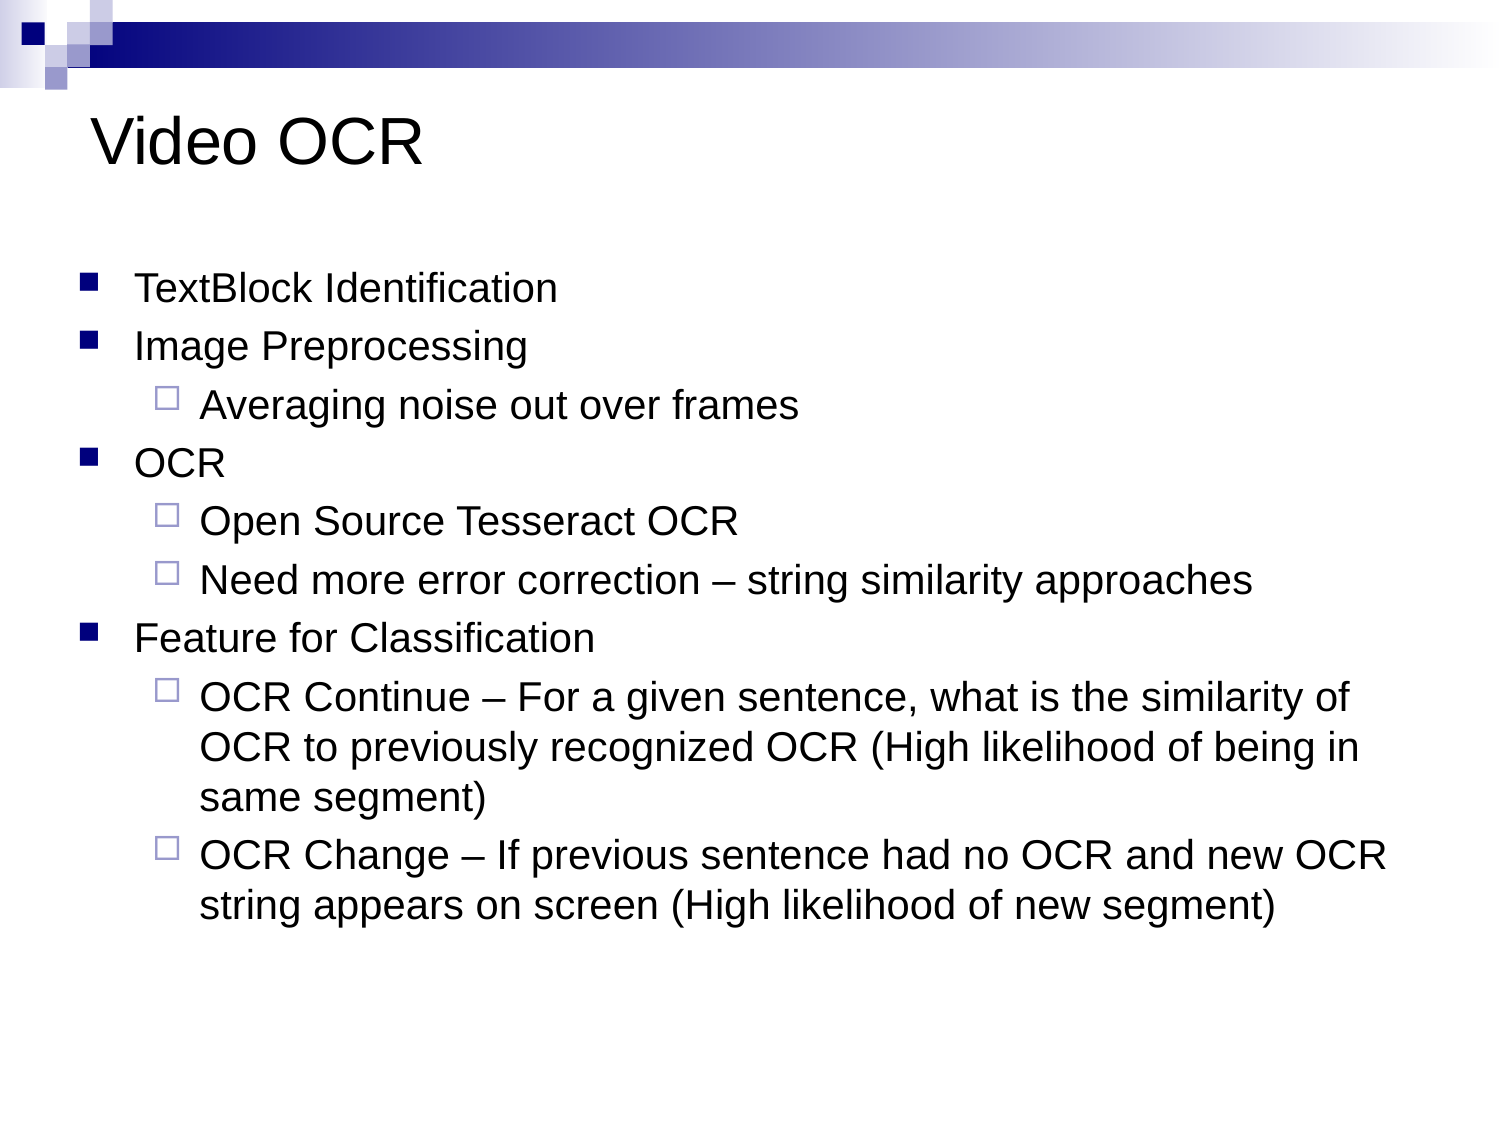

# Video OCR

TextBlock Identification
Image Preprocessing
Averaging noise out over frames
OCR
Open Source Tesseract OCR
Need more error correction – string similarity approaches
Feature for Classification
OCR Continue – For a given sentence, what is the similarity of OCR to previously recognized OCR (High likelihood of being in same segment)
OCR Change – If previous sentence had no OCR and new OCR string appears on screen (High likelihood of new segment)